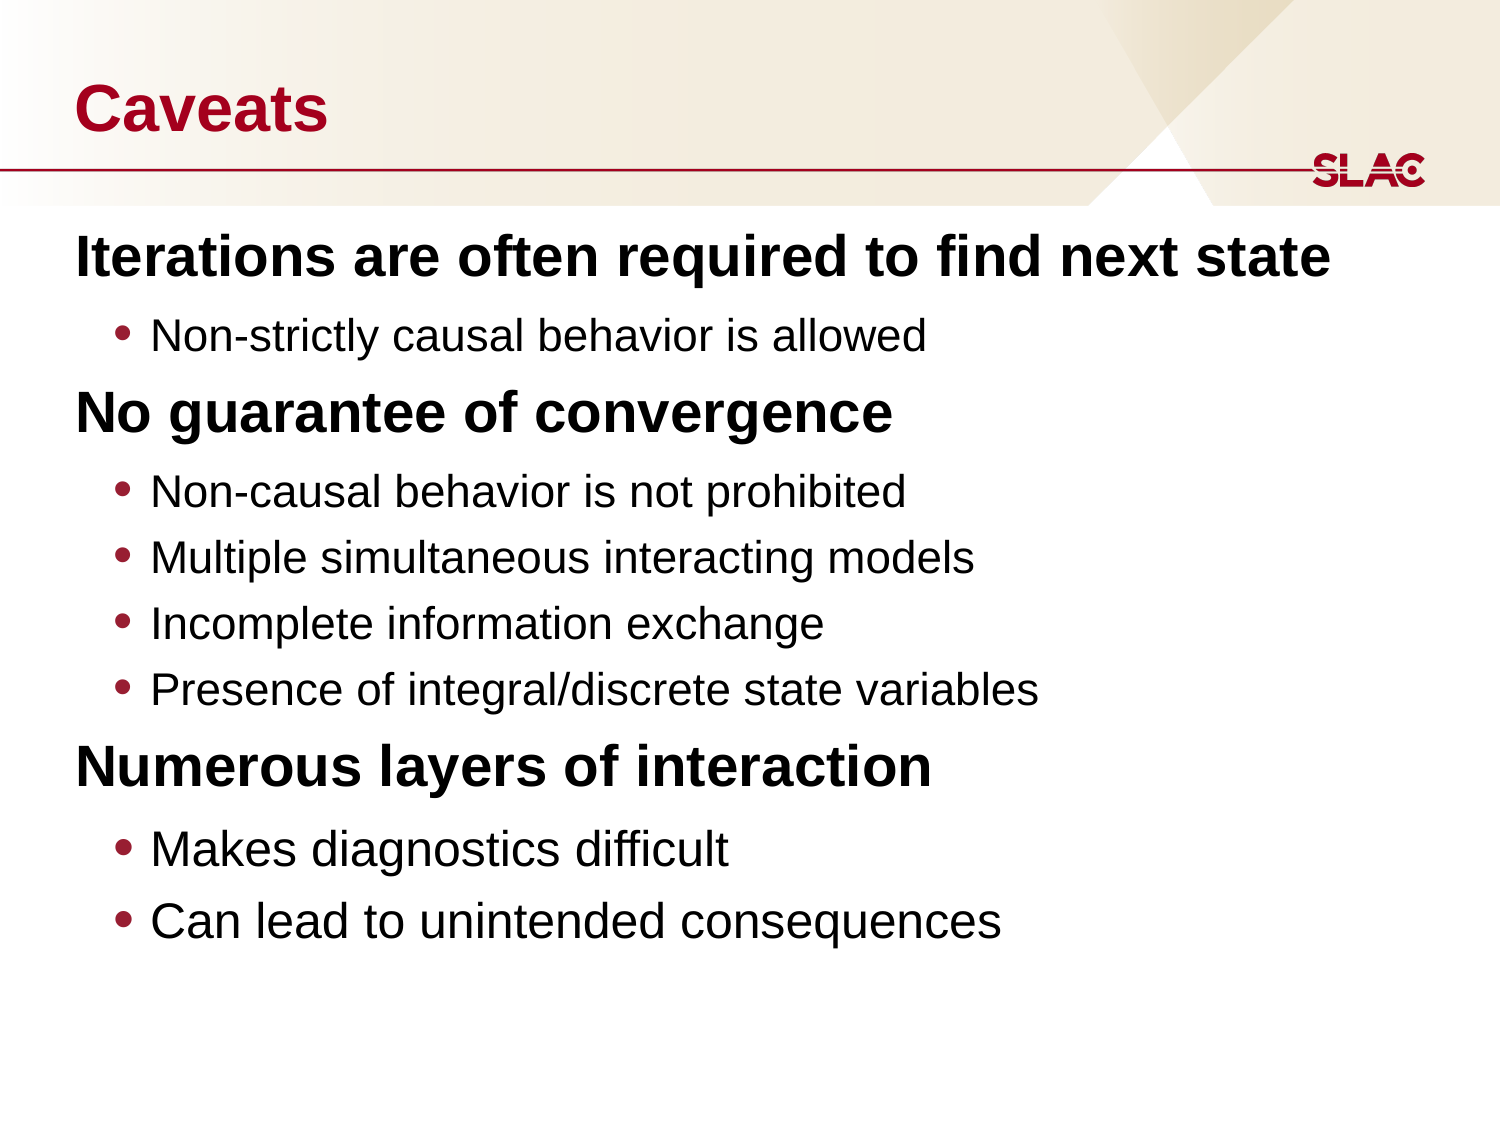

# Caveats
Iterations are often required to find next state
Non-strictly causal behavior is allowed
No guarantee of convergence
Non-causal behavior is not prohibited
Multiple simultaneous interacting models
Incomplete information exchange
Presence of integral/discrete state variables
Numerous layers of interaction
Makes diagnostics difficult
Can lead to unintended consequences